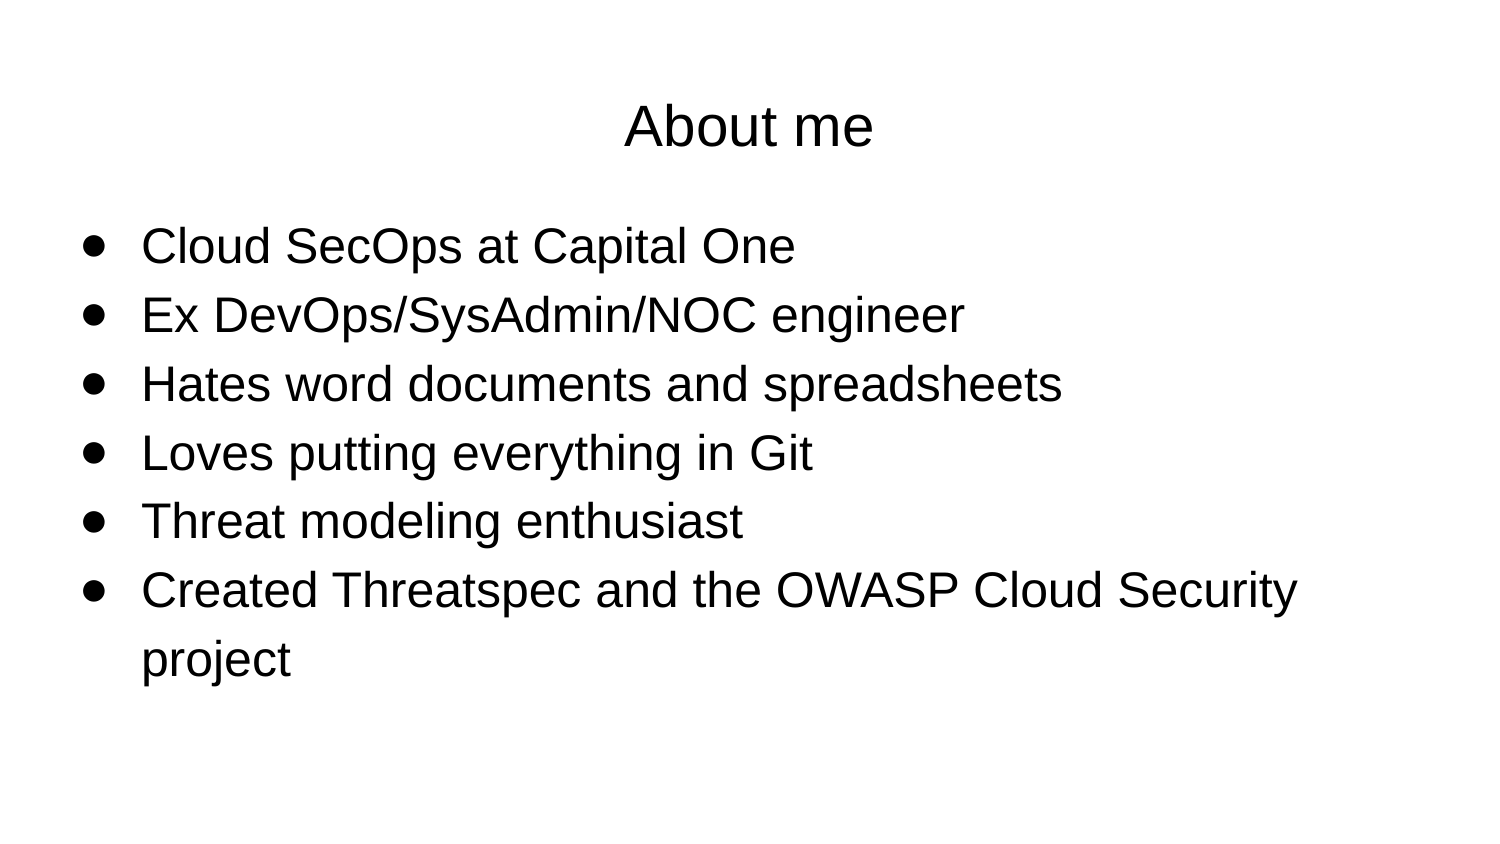

# About me
Cloud SecOps at Capital One
Ex DevOps/SysAdmin/NOC engineer
Hates word documents and spreadsheets
Loves putting everything in Git
Threat modeling enthusiast
Created Threatspec and the OWASP Cloud Security project